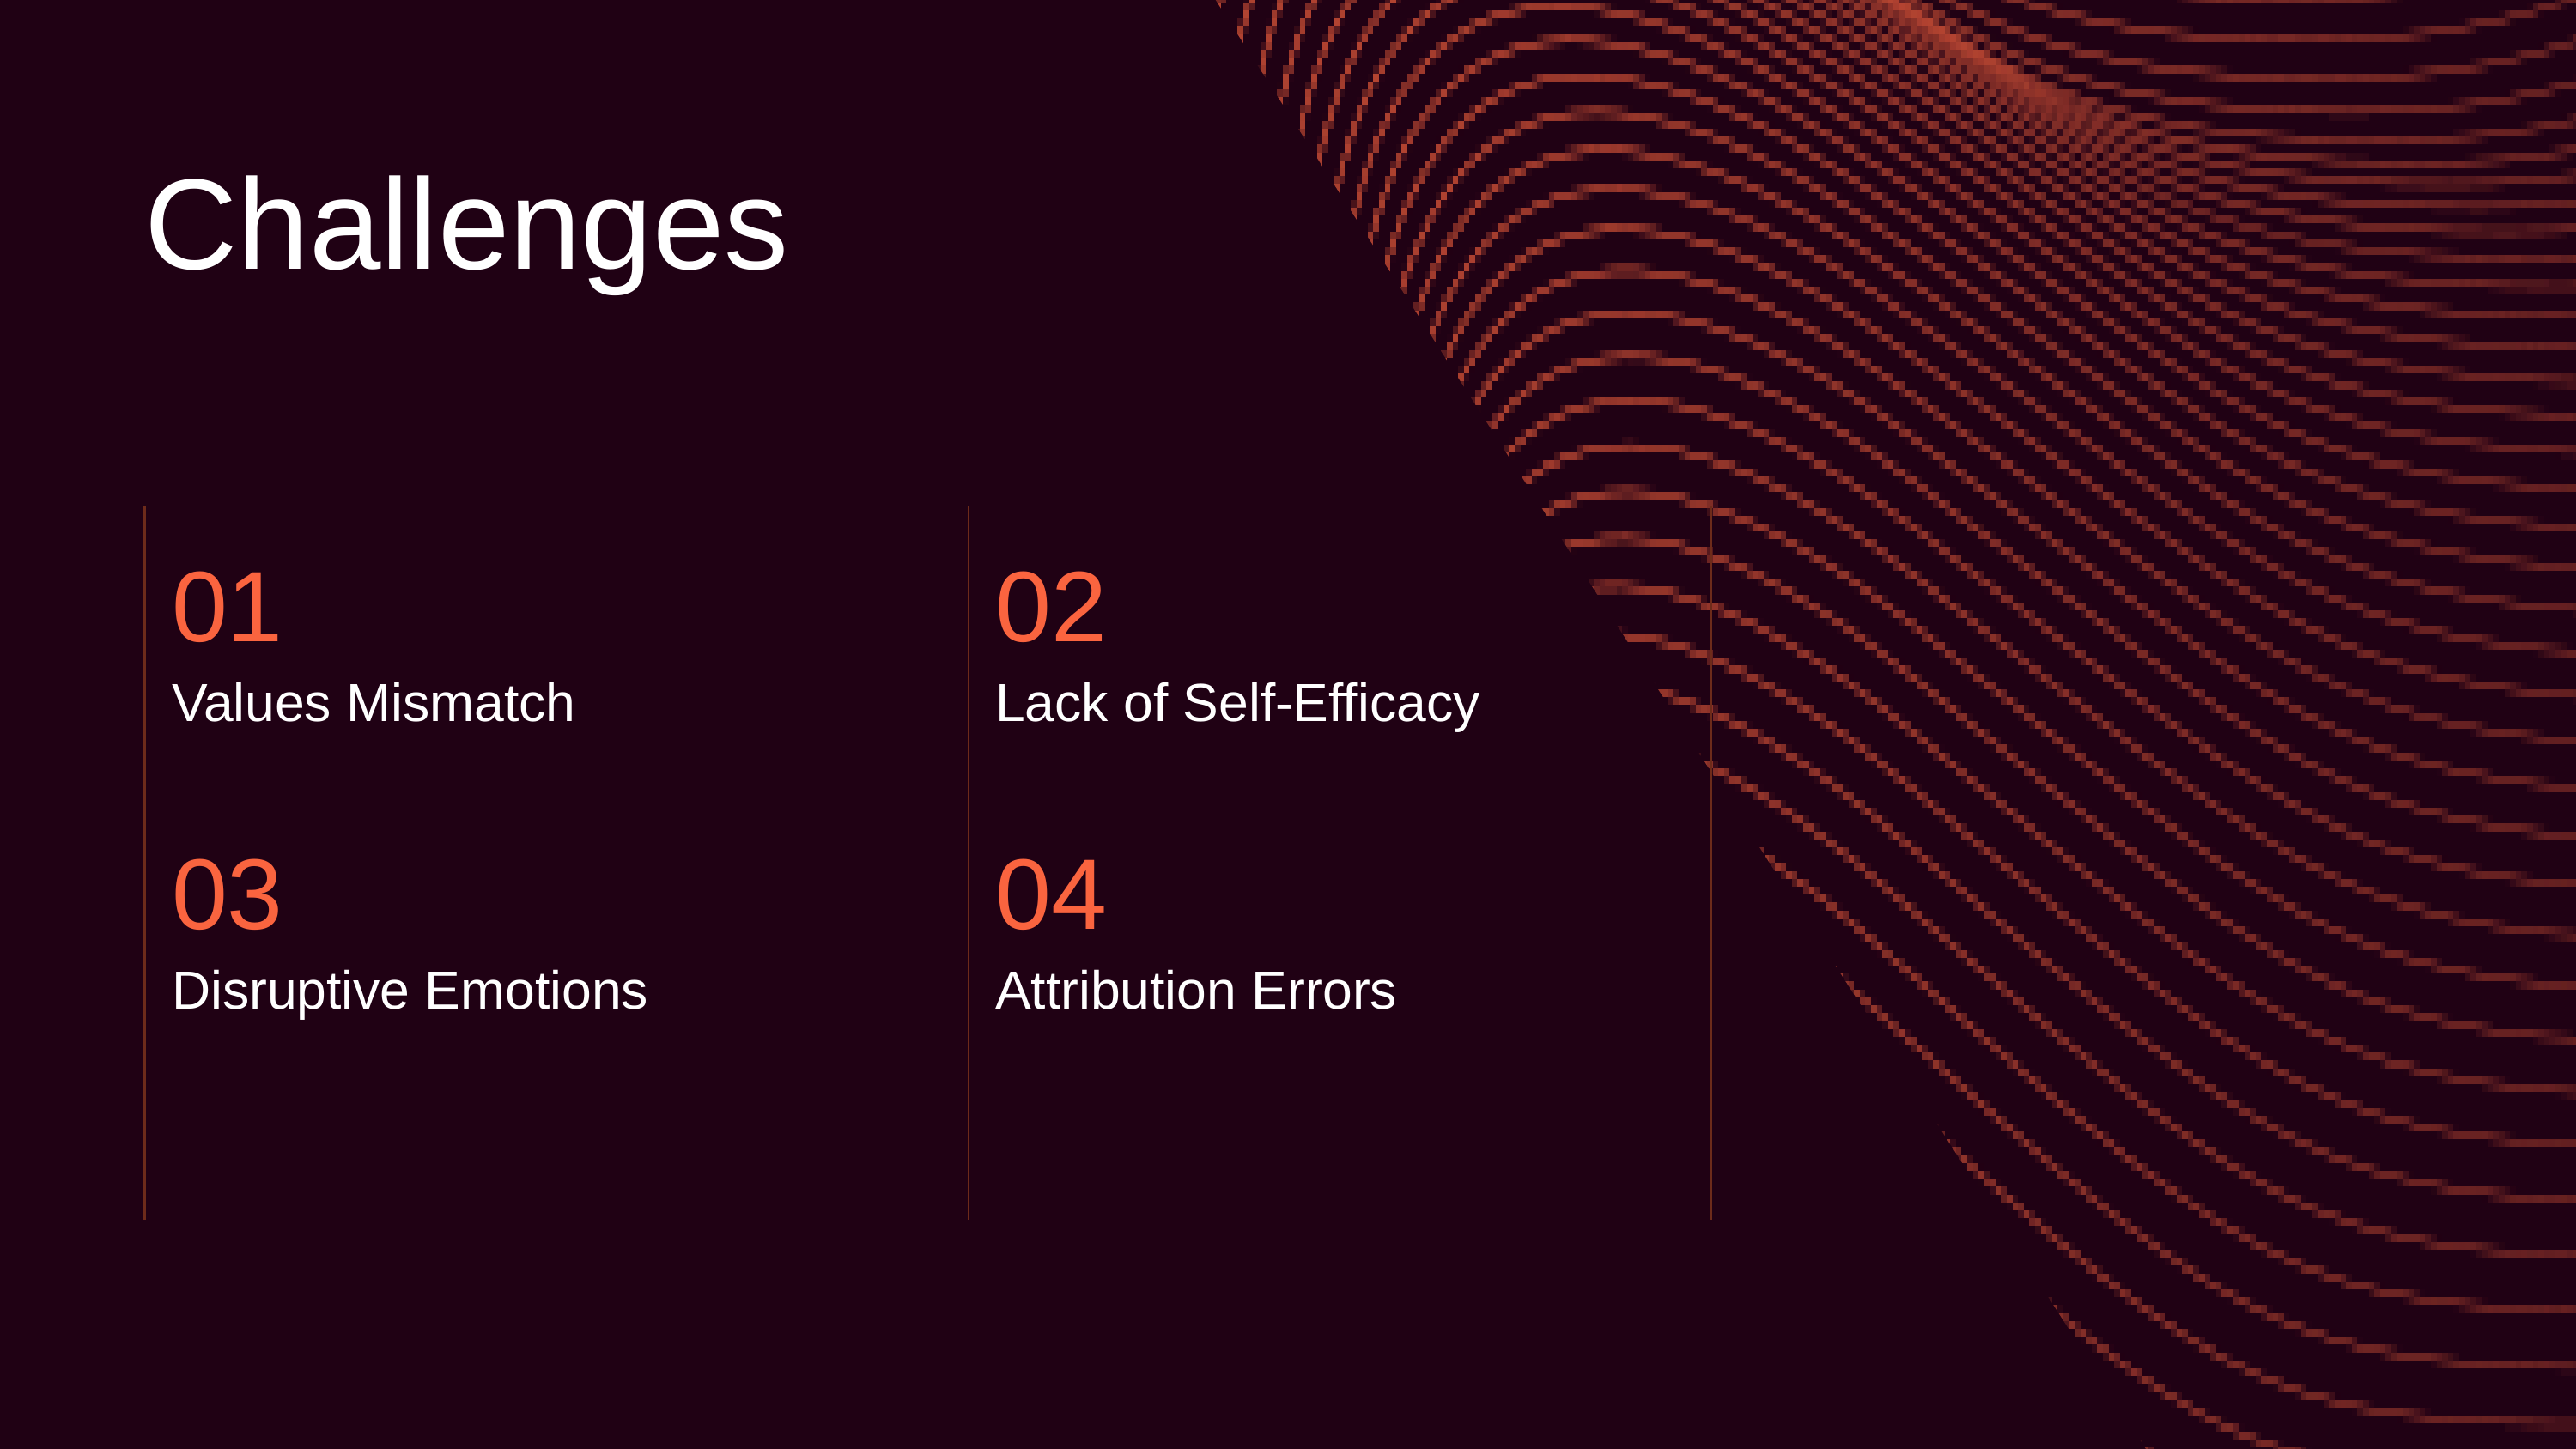

Challenges
| 01 Values Mismatch | 02 Lack of Self-Efficacy |
| --- | --- |
| 03 Disruptive Emotions | 04 Attribution Errors |